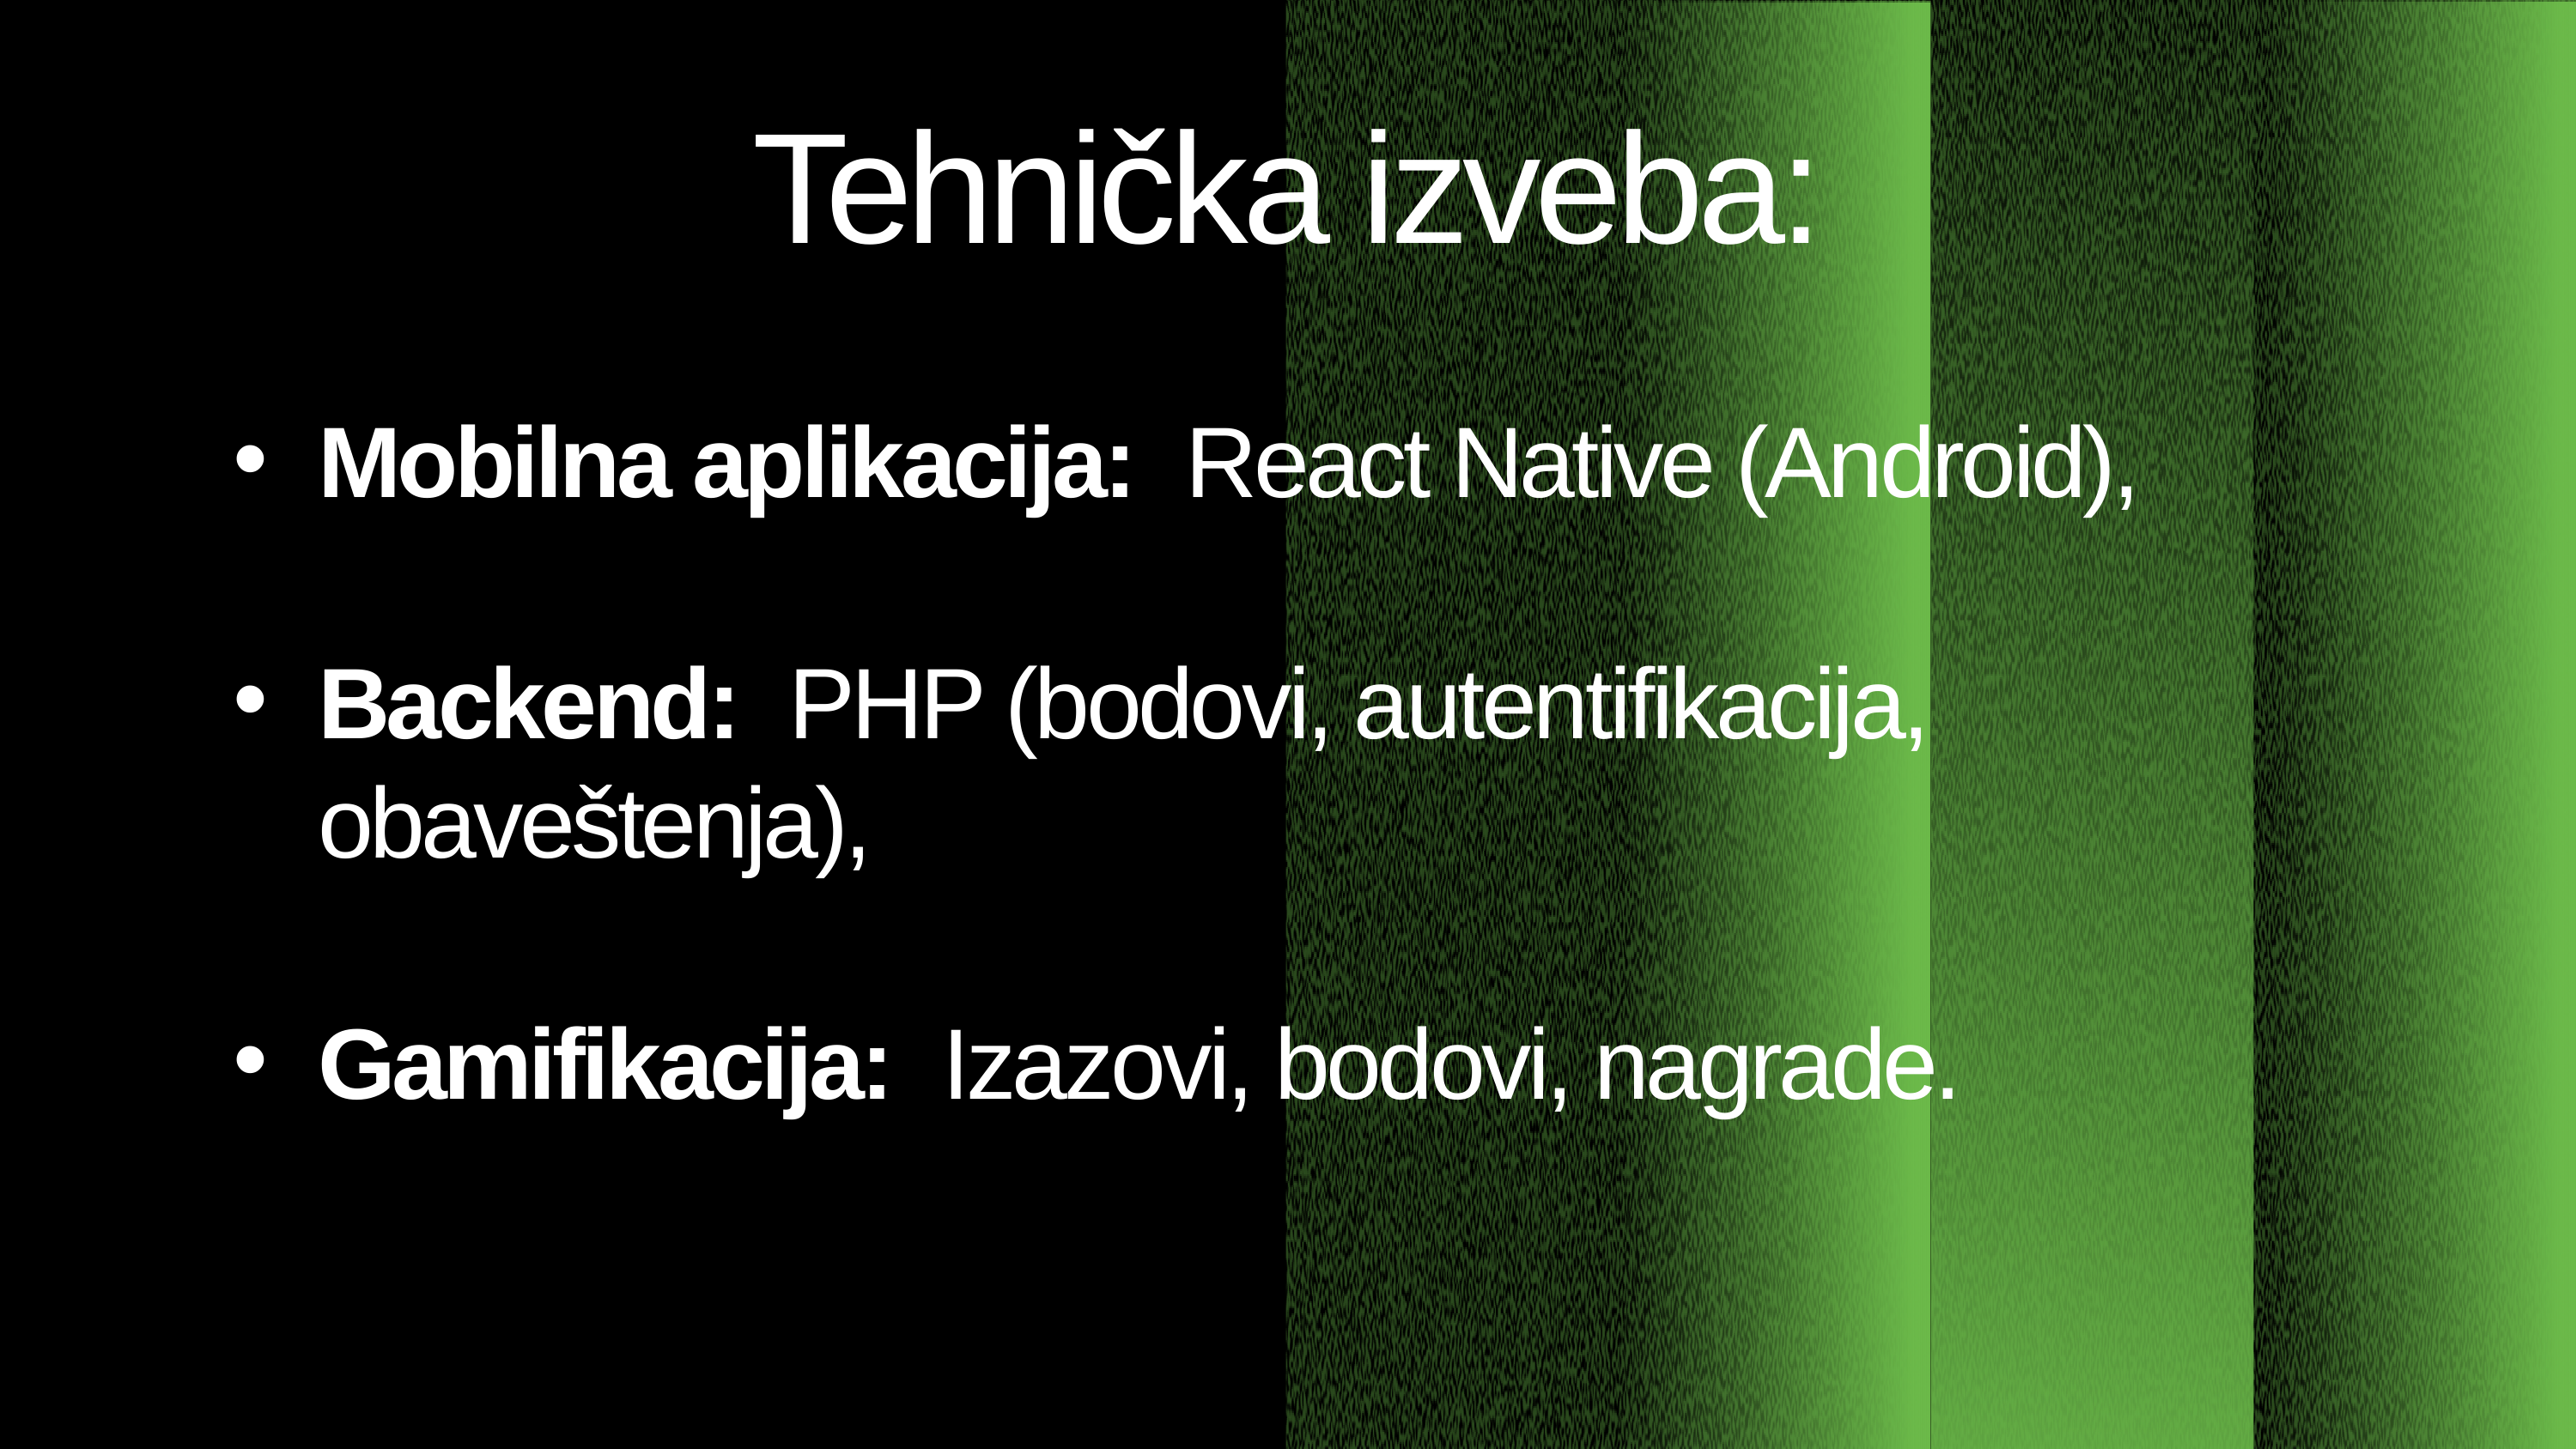

Tehnička izveba:
Mobilna aplikacija:  React Native (Android),

Backend:  PHP (bodovi, autentifikacija, obaveštenja),

Gamifikacija:  Izazovi, bodovi, nagrade.